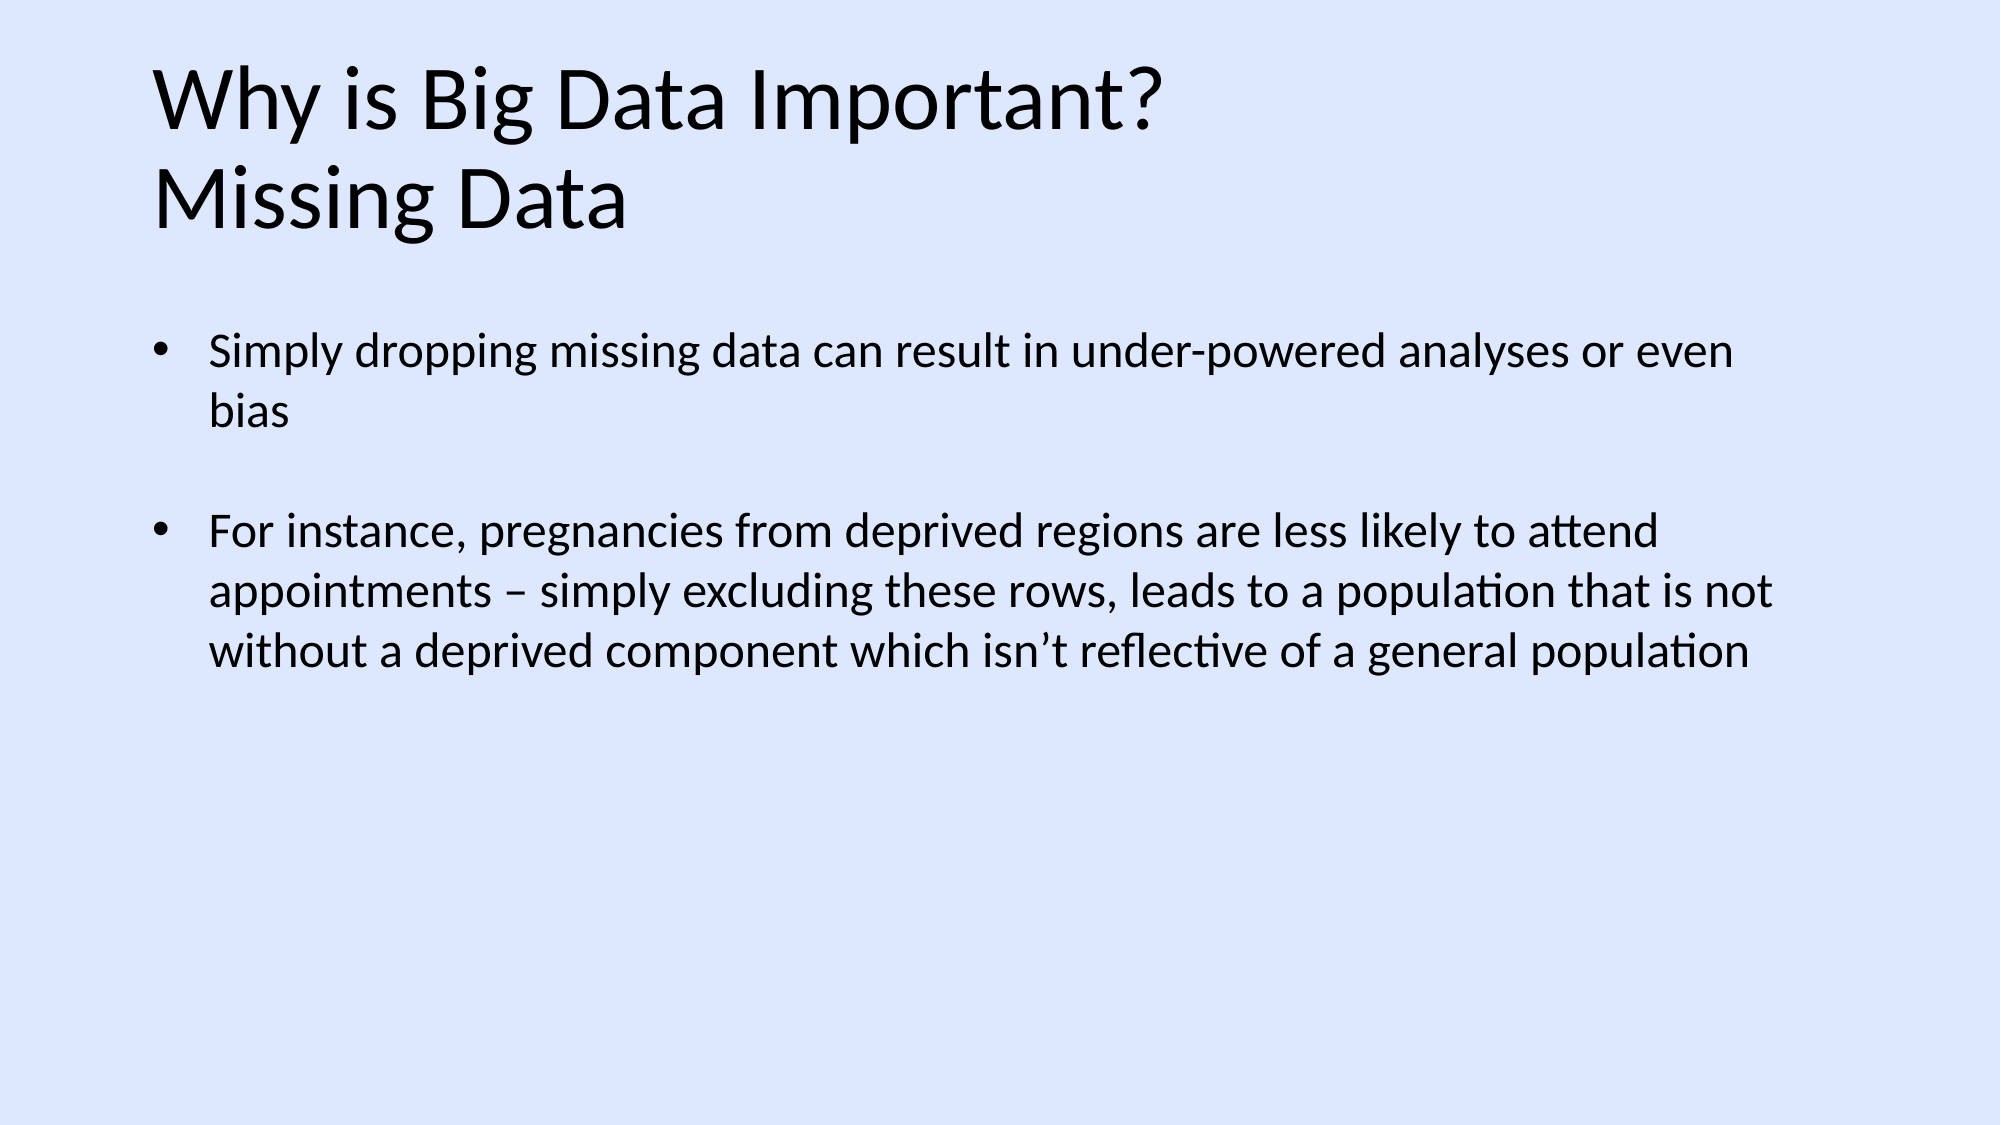

Why is Big Data Important?
Missing Data
Simply dropping missing data can result in under-powered analyses or even bias

For instance, pregnancies from deprived regions are less likely to attend appointments – simply excluding these rows, leads to a population that is not without a deprived component which isn’t reflective of a general population